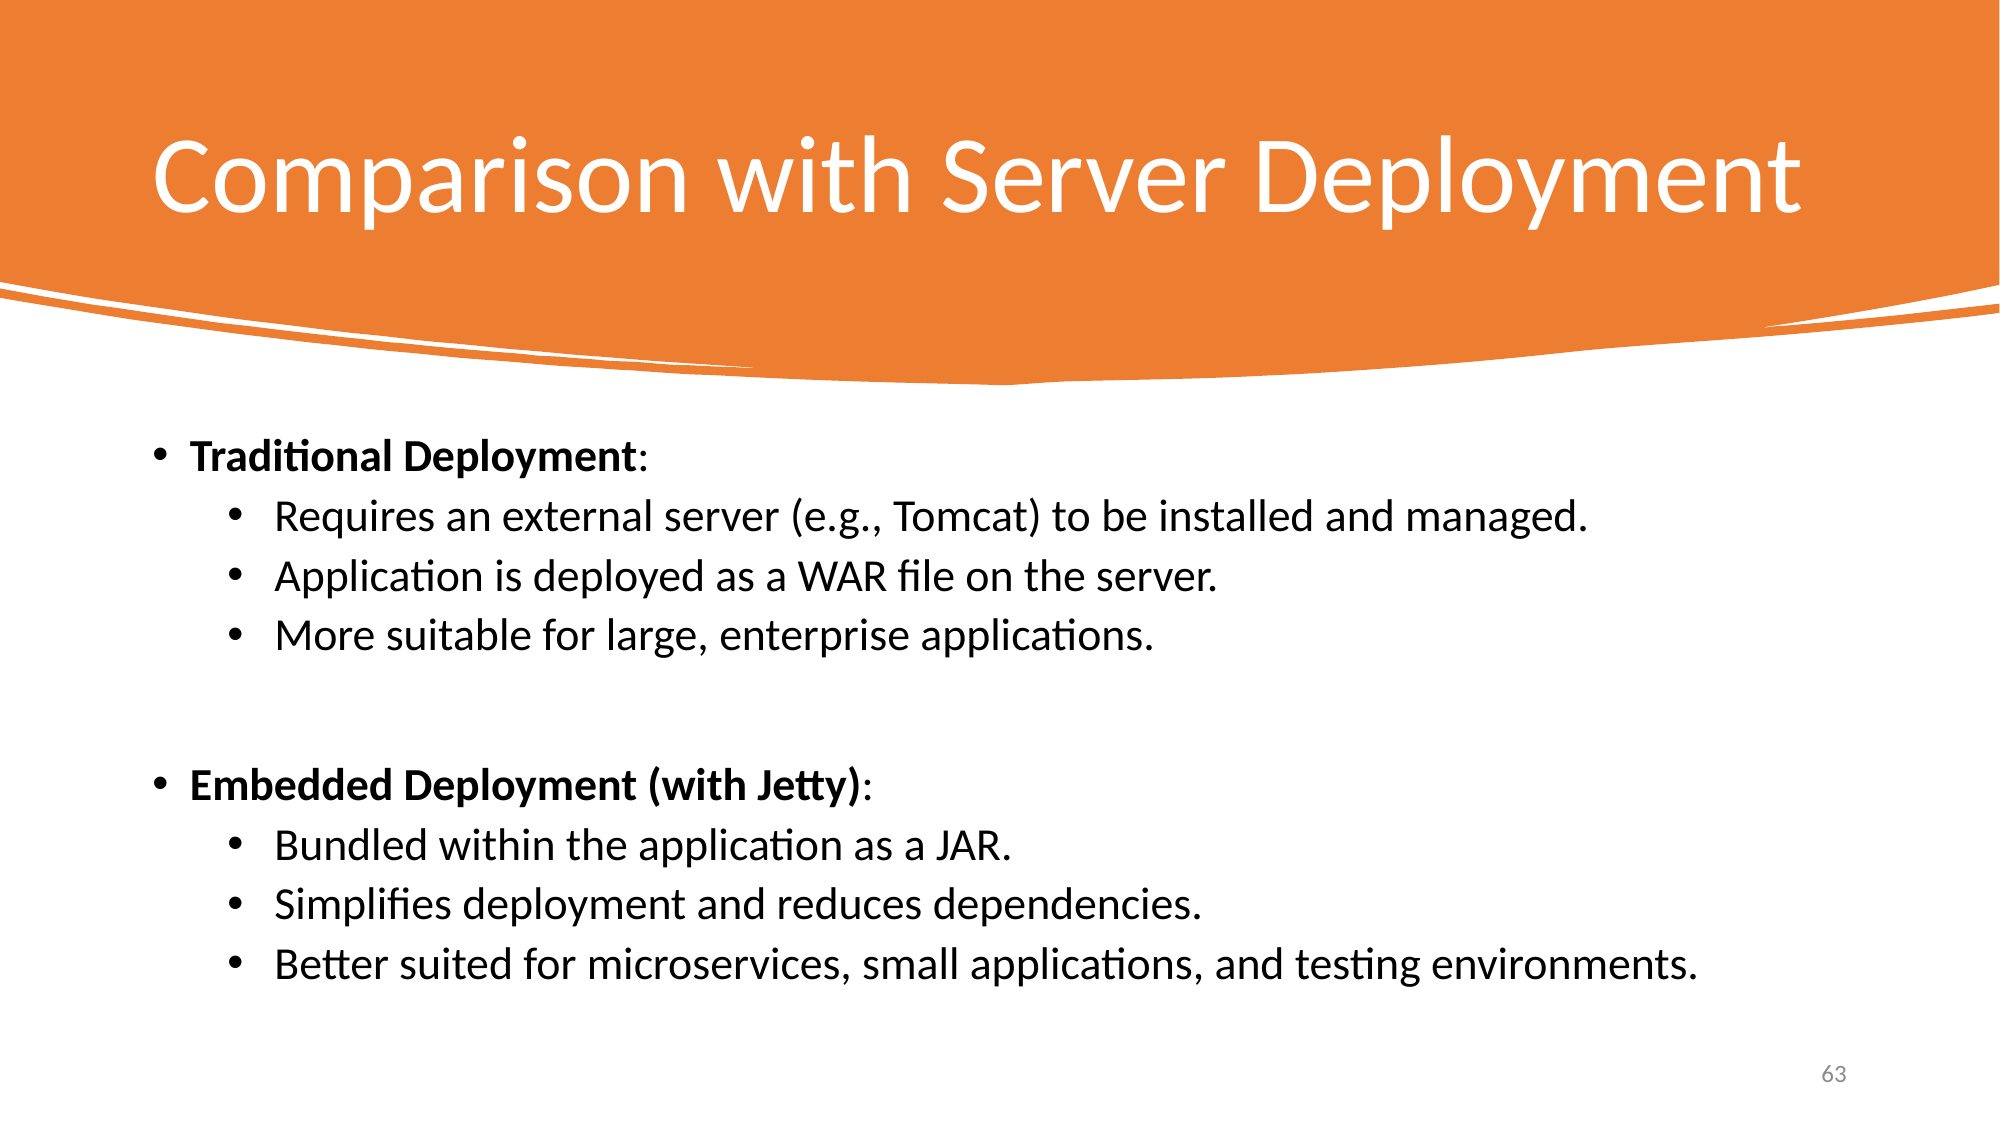

# Comparison with Server Deployment
Traditional Deployment:
Requires an external server (e.g., Tomcat) to be installed and managed.
Application is deployed as a WAR file on the server.
More suitable for large, enterprise applications.

Embedded Deployment (with Jetty):
Bundled within the application as a JAR.
Simplifies deployment and reduces dependencies.
Better suited for microservices, small applications, and testing environments.

63